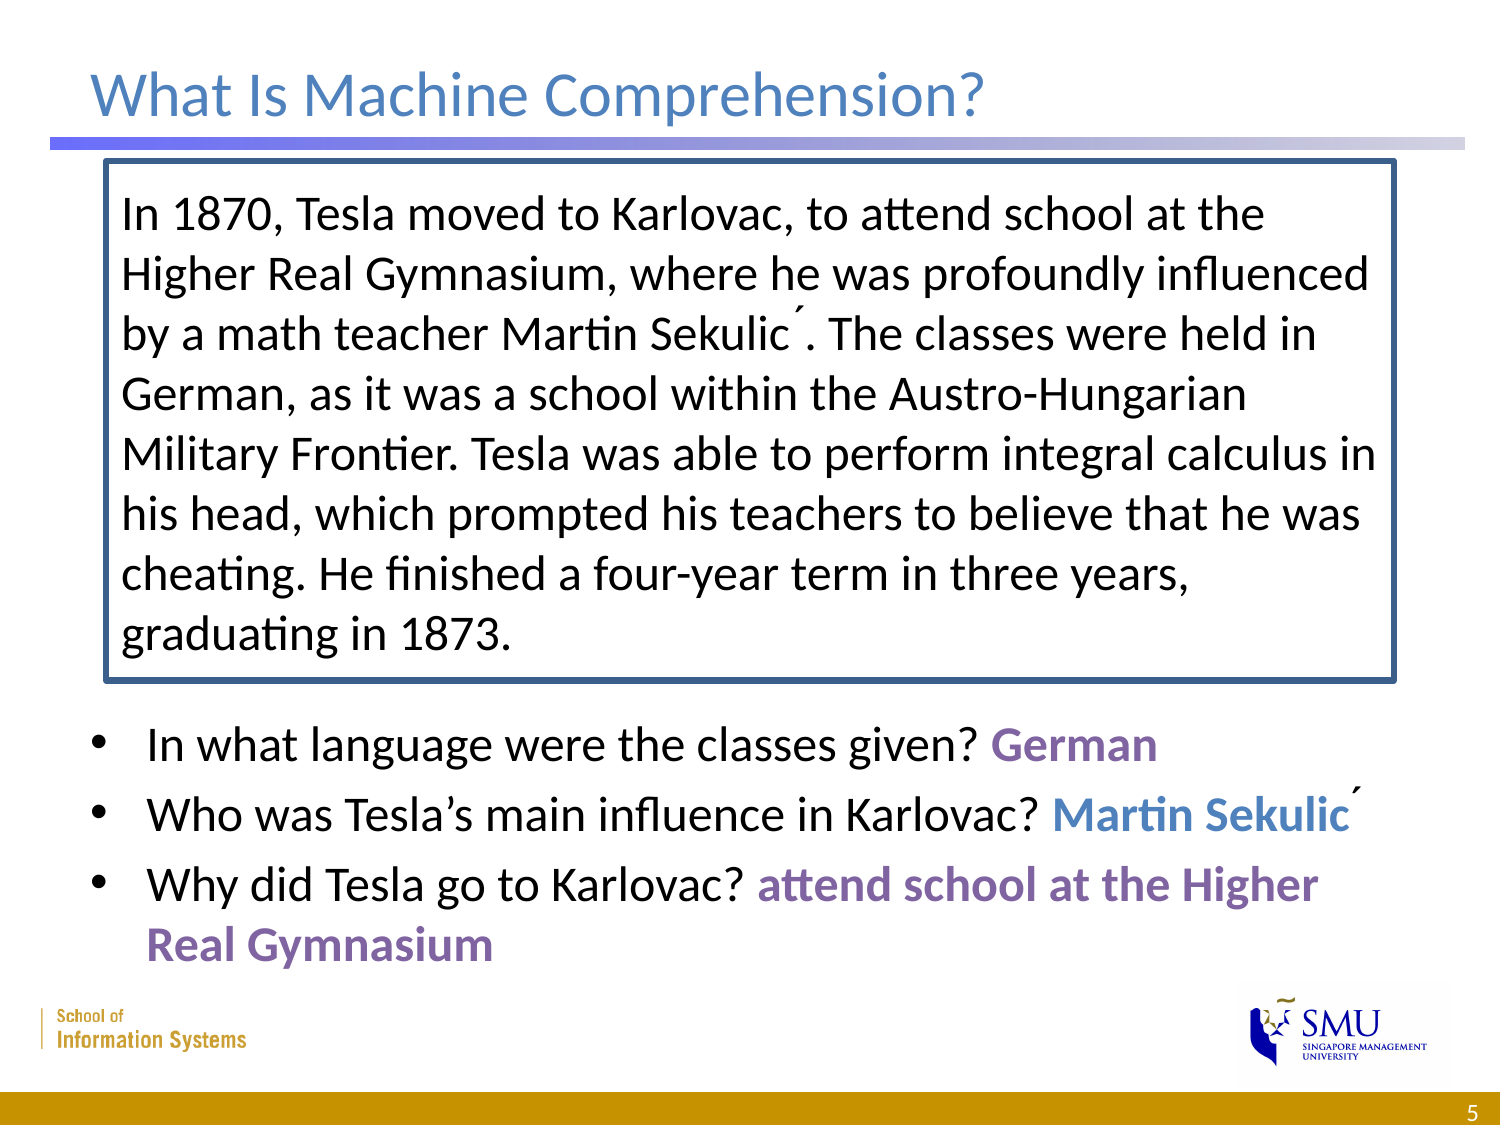

# What Is Machine Comprehension?
In 1870, Tesla moved to Karlovac, to attend school at the Higher Real Gymnasium, where he was profoundly influenced by a math teacher Martin Sekulic ́. The classes were held in German, as it was a school within the Austro-Hungarian Military Frontier. Tesla was able to perform integral calculus in his head, which prompted his teachers to believe that he was cheating. He finished a four-year term in three years, graduating in 1873.
In what language were the classes given? German
Who was Tesla’s main influence in Karlovac? Martin Sekulic ́
Why did Tesla go to Karlovac? attend school at the Higher Real Gymnasium

5